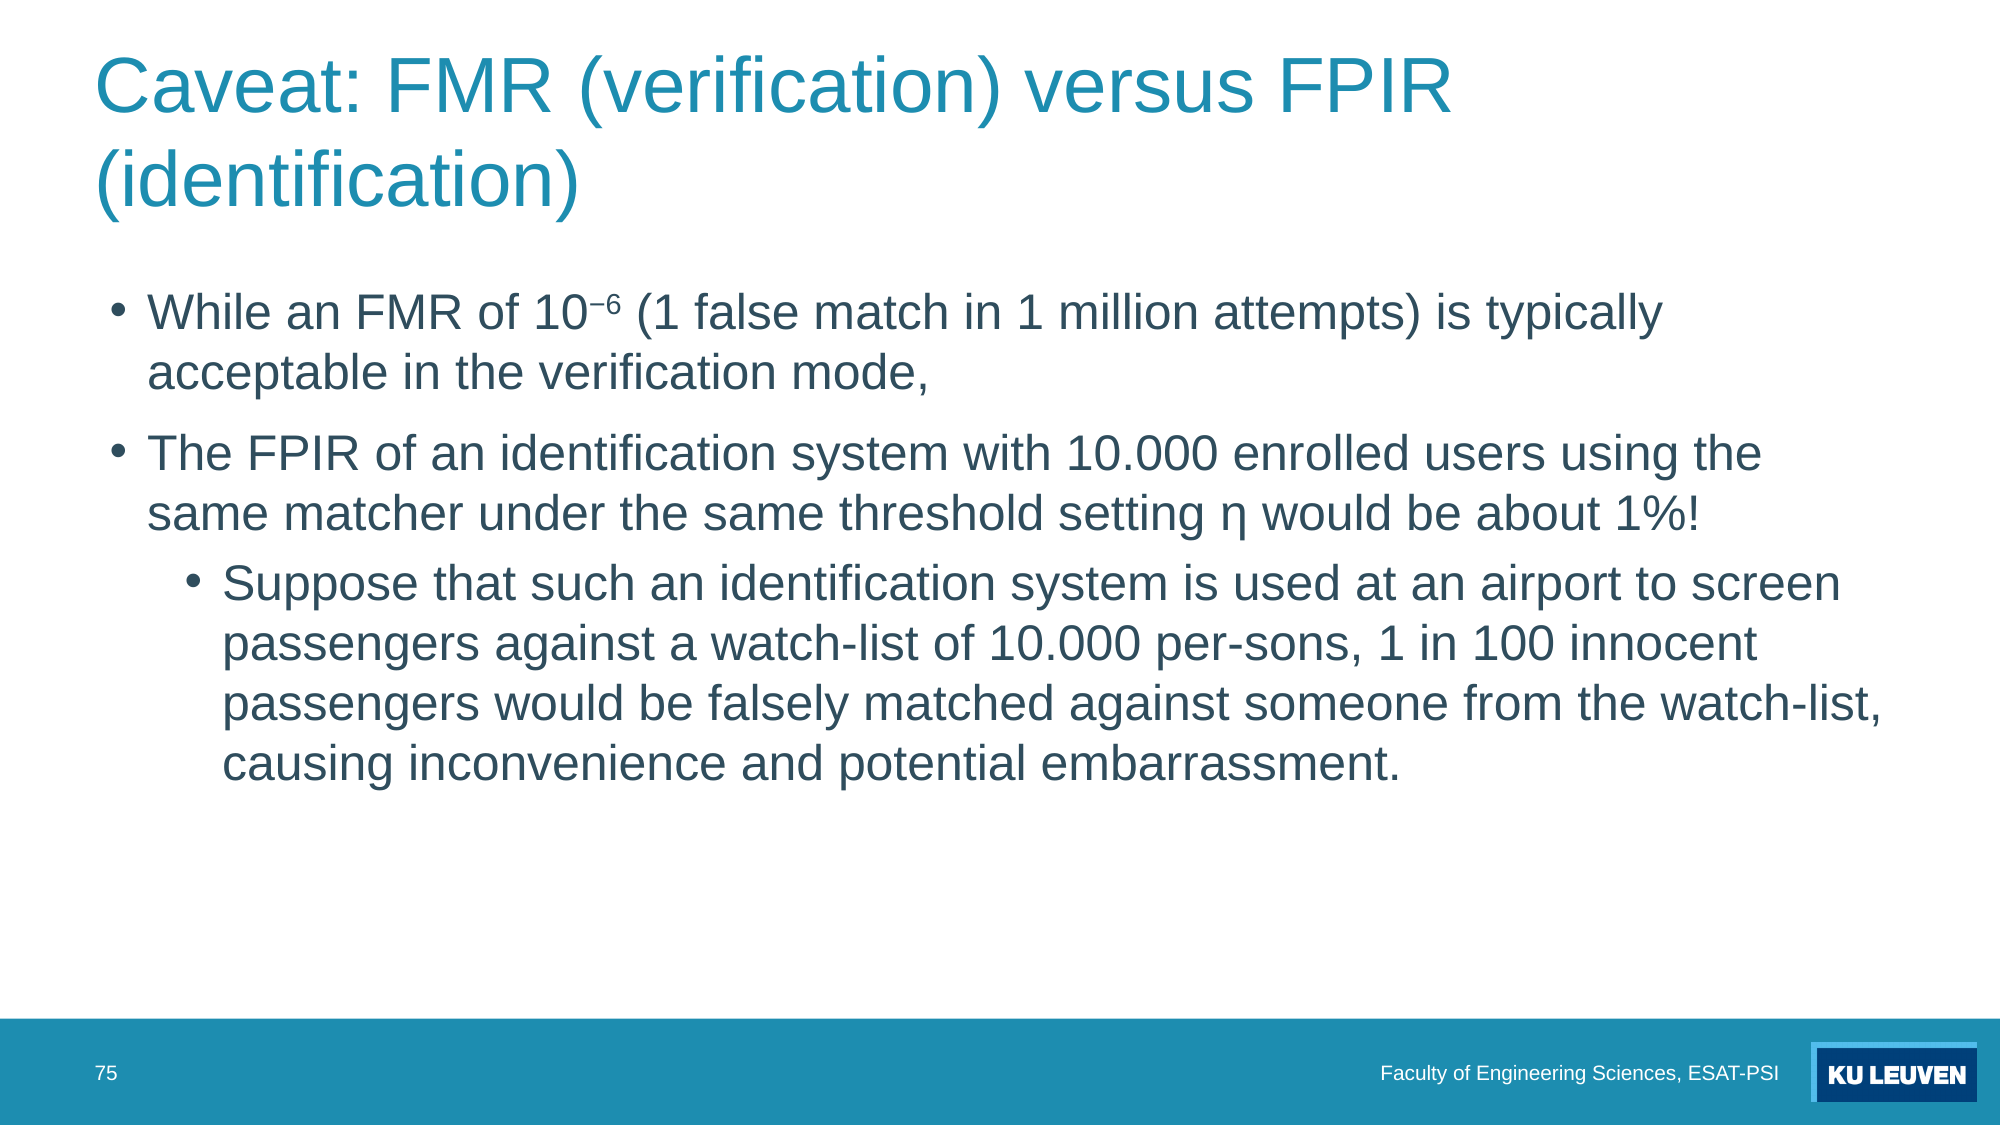

# Caveat: FMR (verification) versus FPIR (identification)
While an FMR of 10−6 (1 false match in 1 million attempts) is typically acceptable in the verification mode,
The FPIR of an identification system with 10.000 enrolled users using the same matcher under the same threshold setting η would be about 1%!
Suppose that such an identification system is used at an airport to screen passengers against a watch-list of 10.000 per-sons, 1 in 100 innocent passengers would be falsely matched against someone from the watch-list, causing inconvenience and potential embarrassment.
75
Faculty of Engineering Sciences, ESAT-PSI